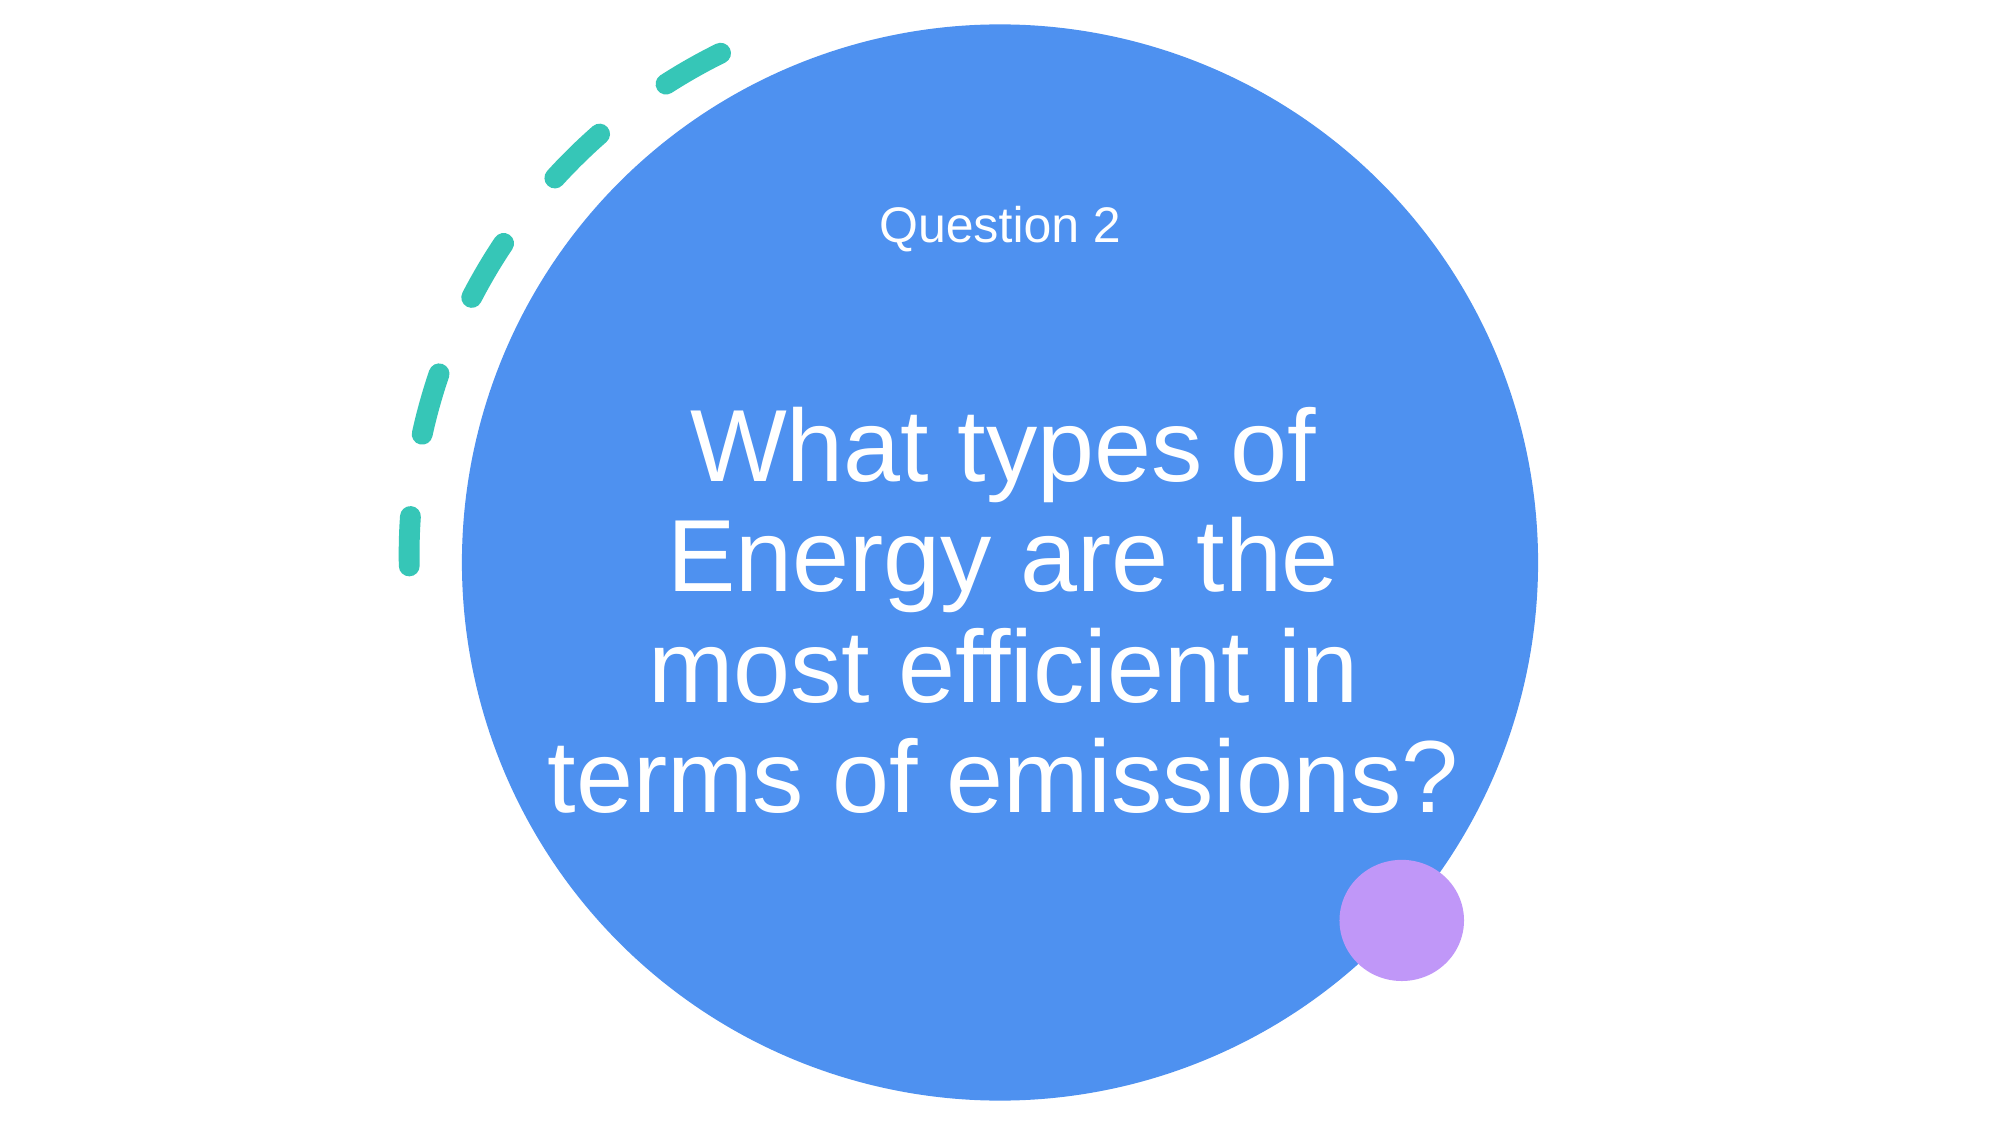

Question 2
# What types of Energy are the most efficient in terms of emissions?